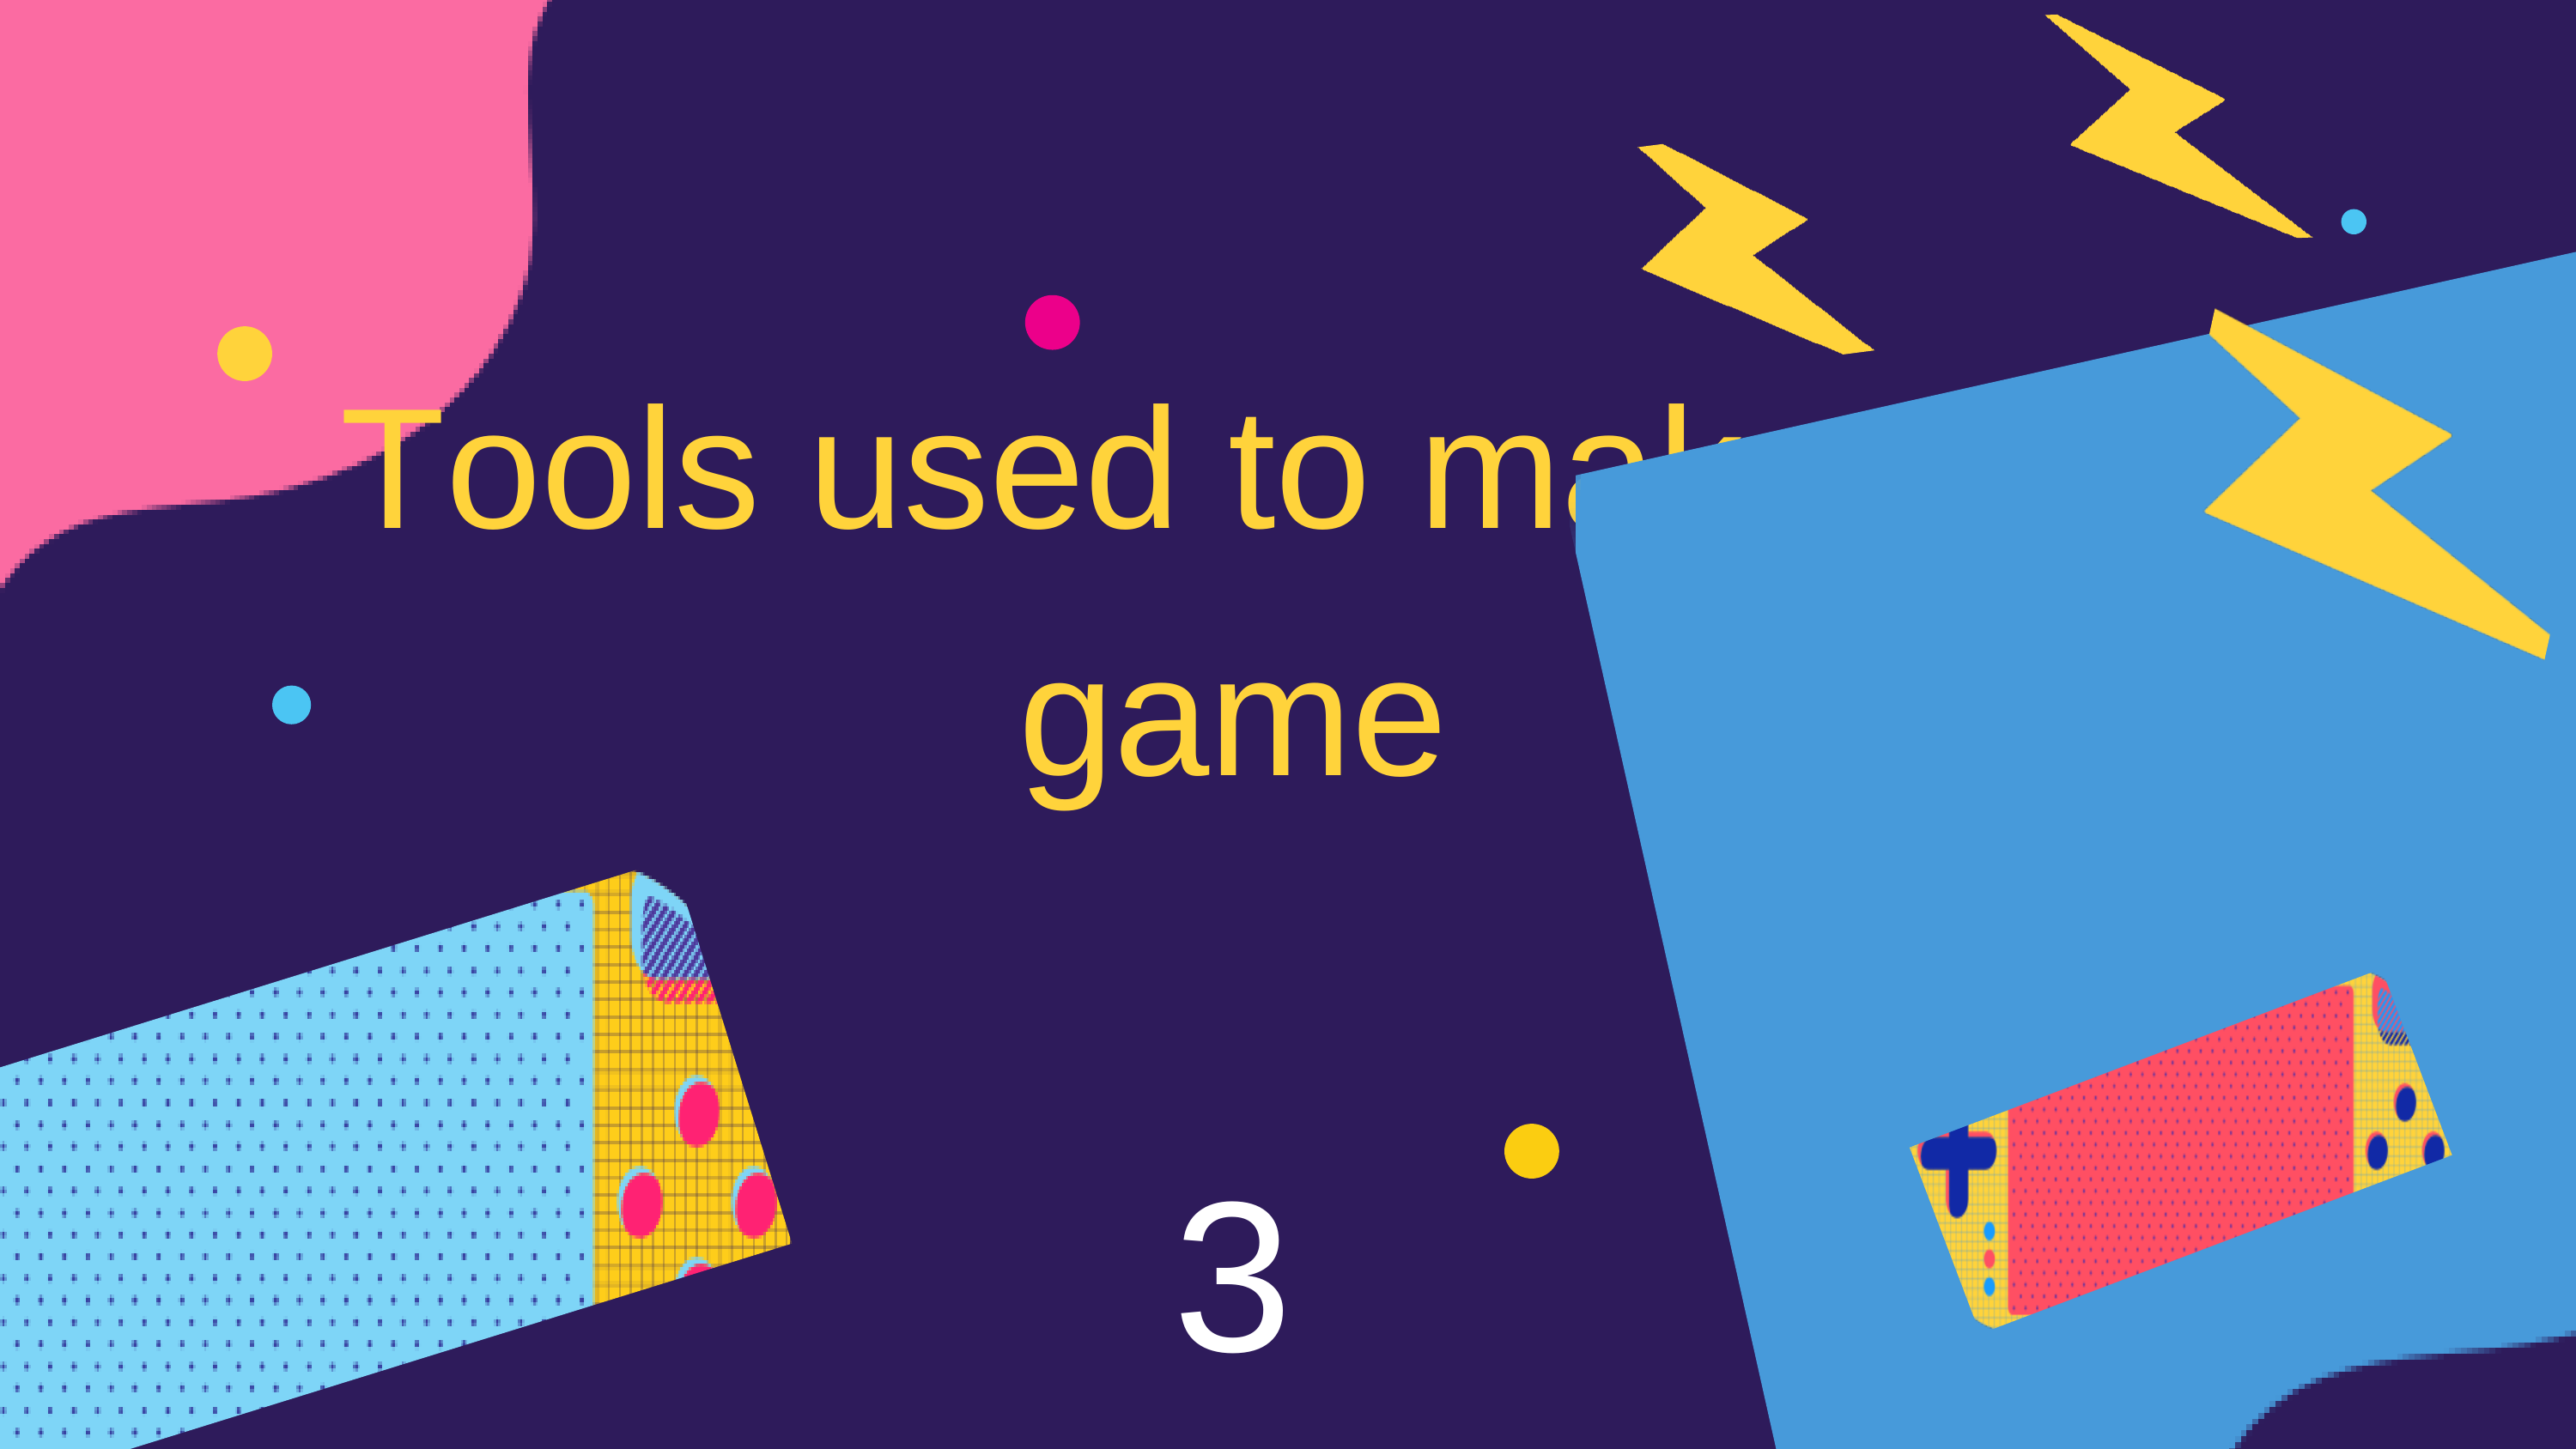

Tools used to make the game

3